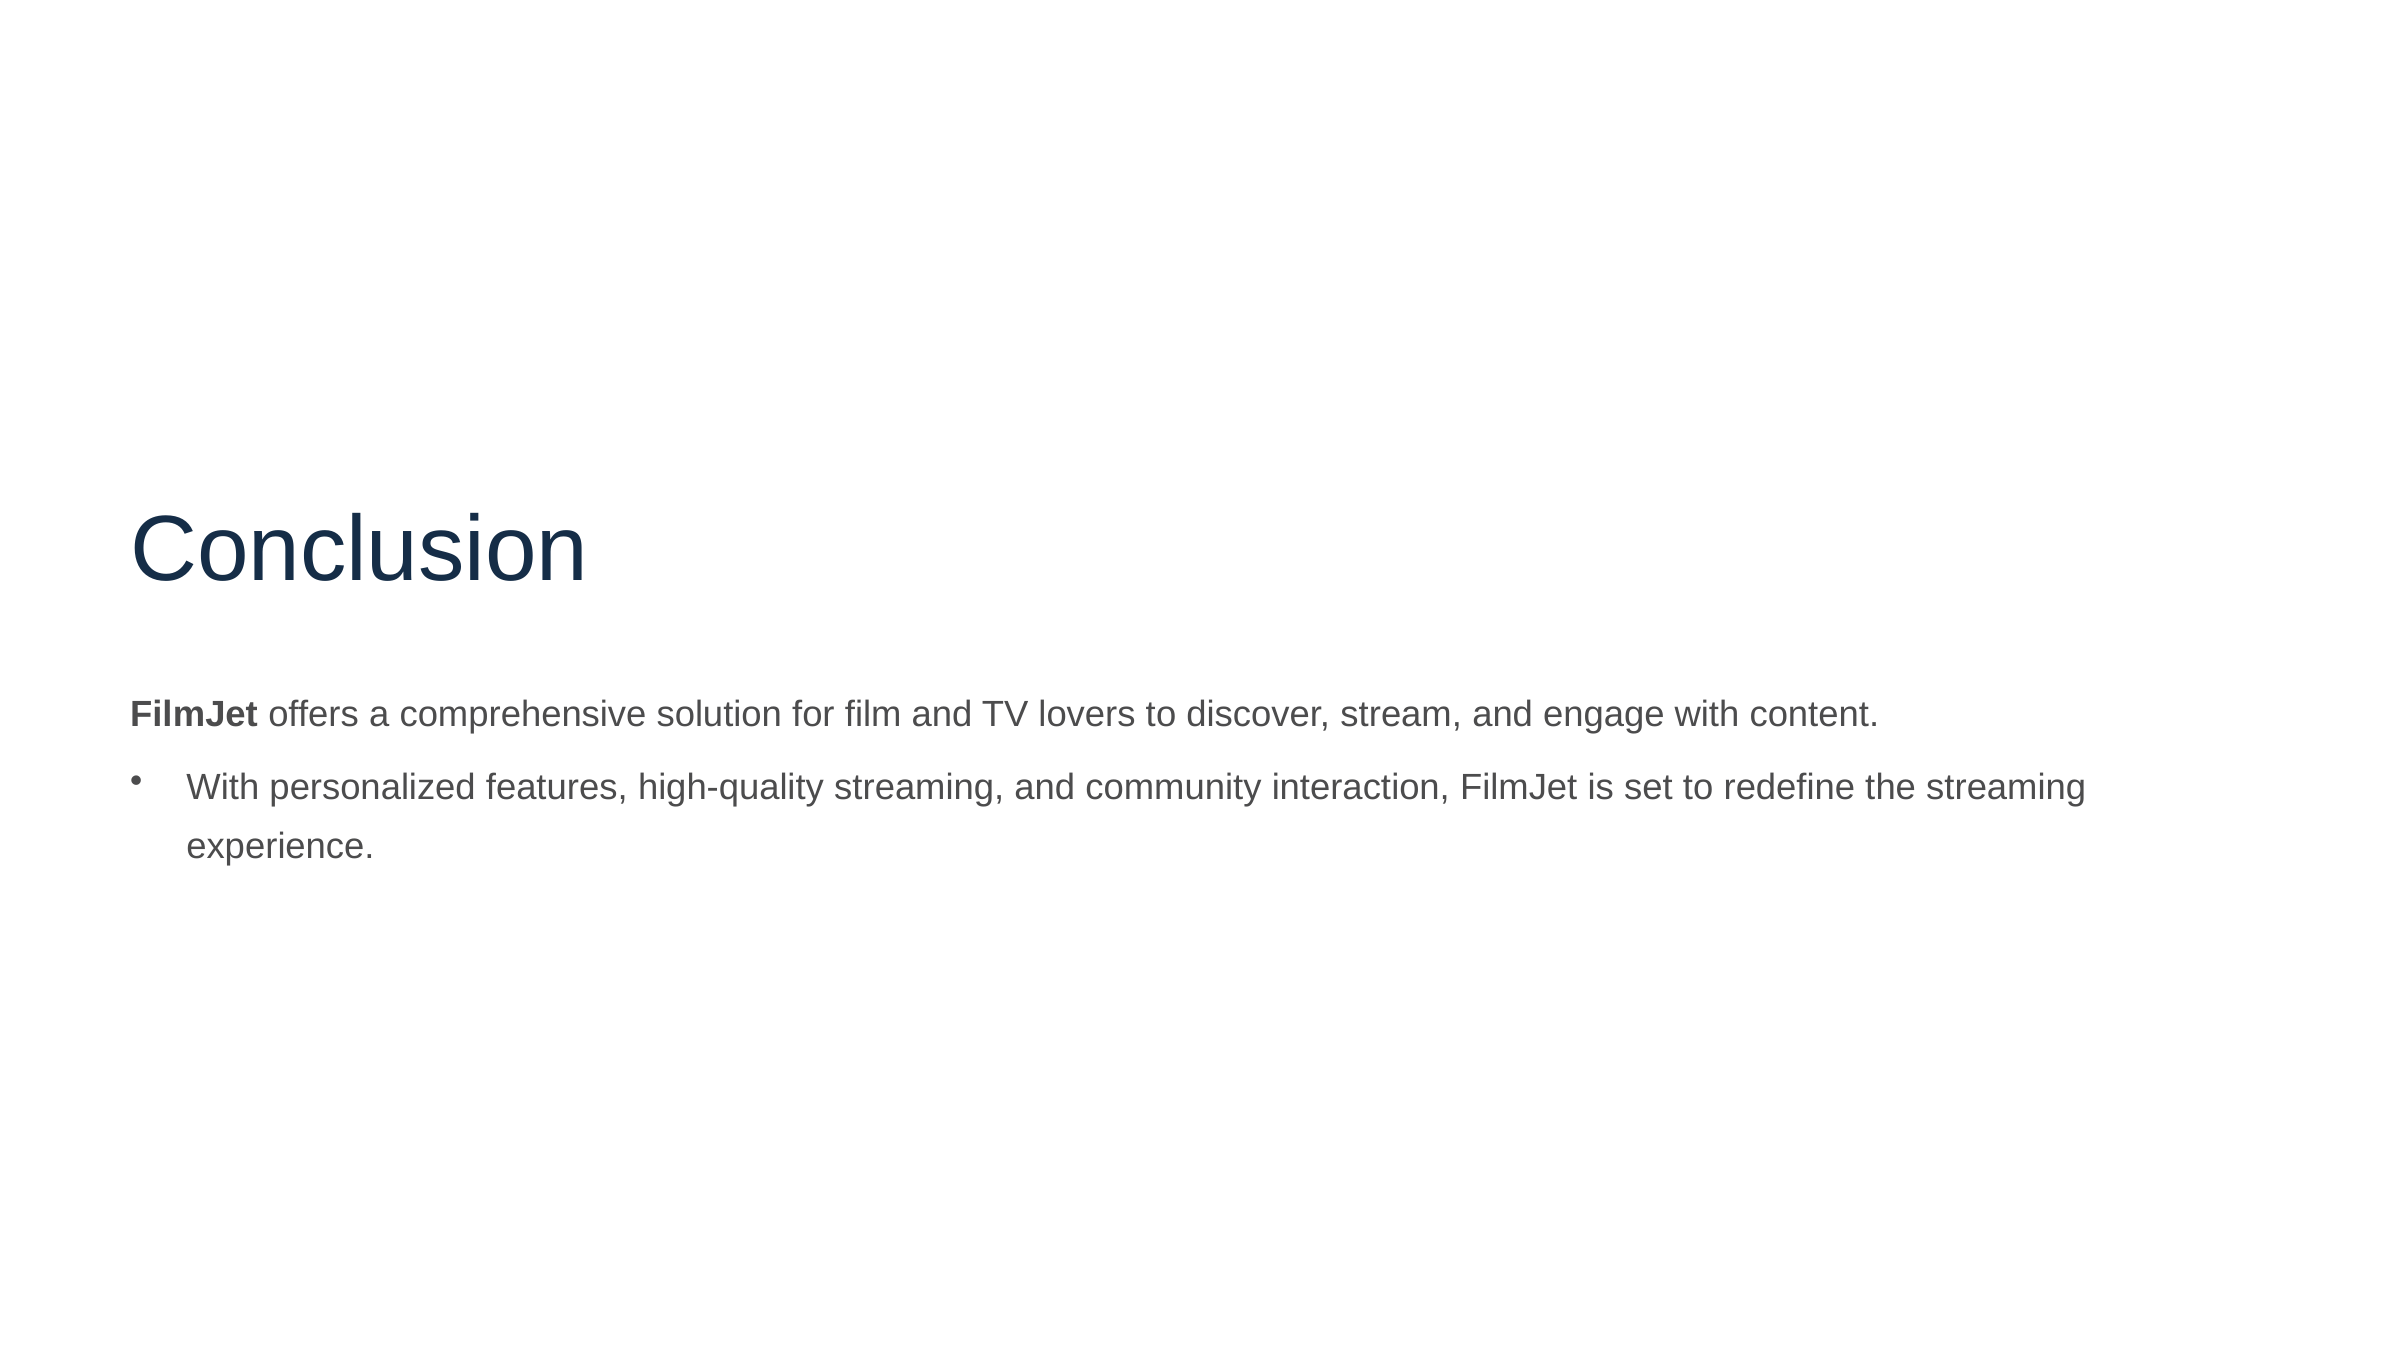

Conclusion
FilmJet offers a comprehensive solution for film and TV lovers to discover, stream, and engage with content.
With personalized features, high-quality streaming, and community interaction, FilmJet is set to redefine the streaming experience.